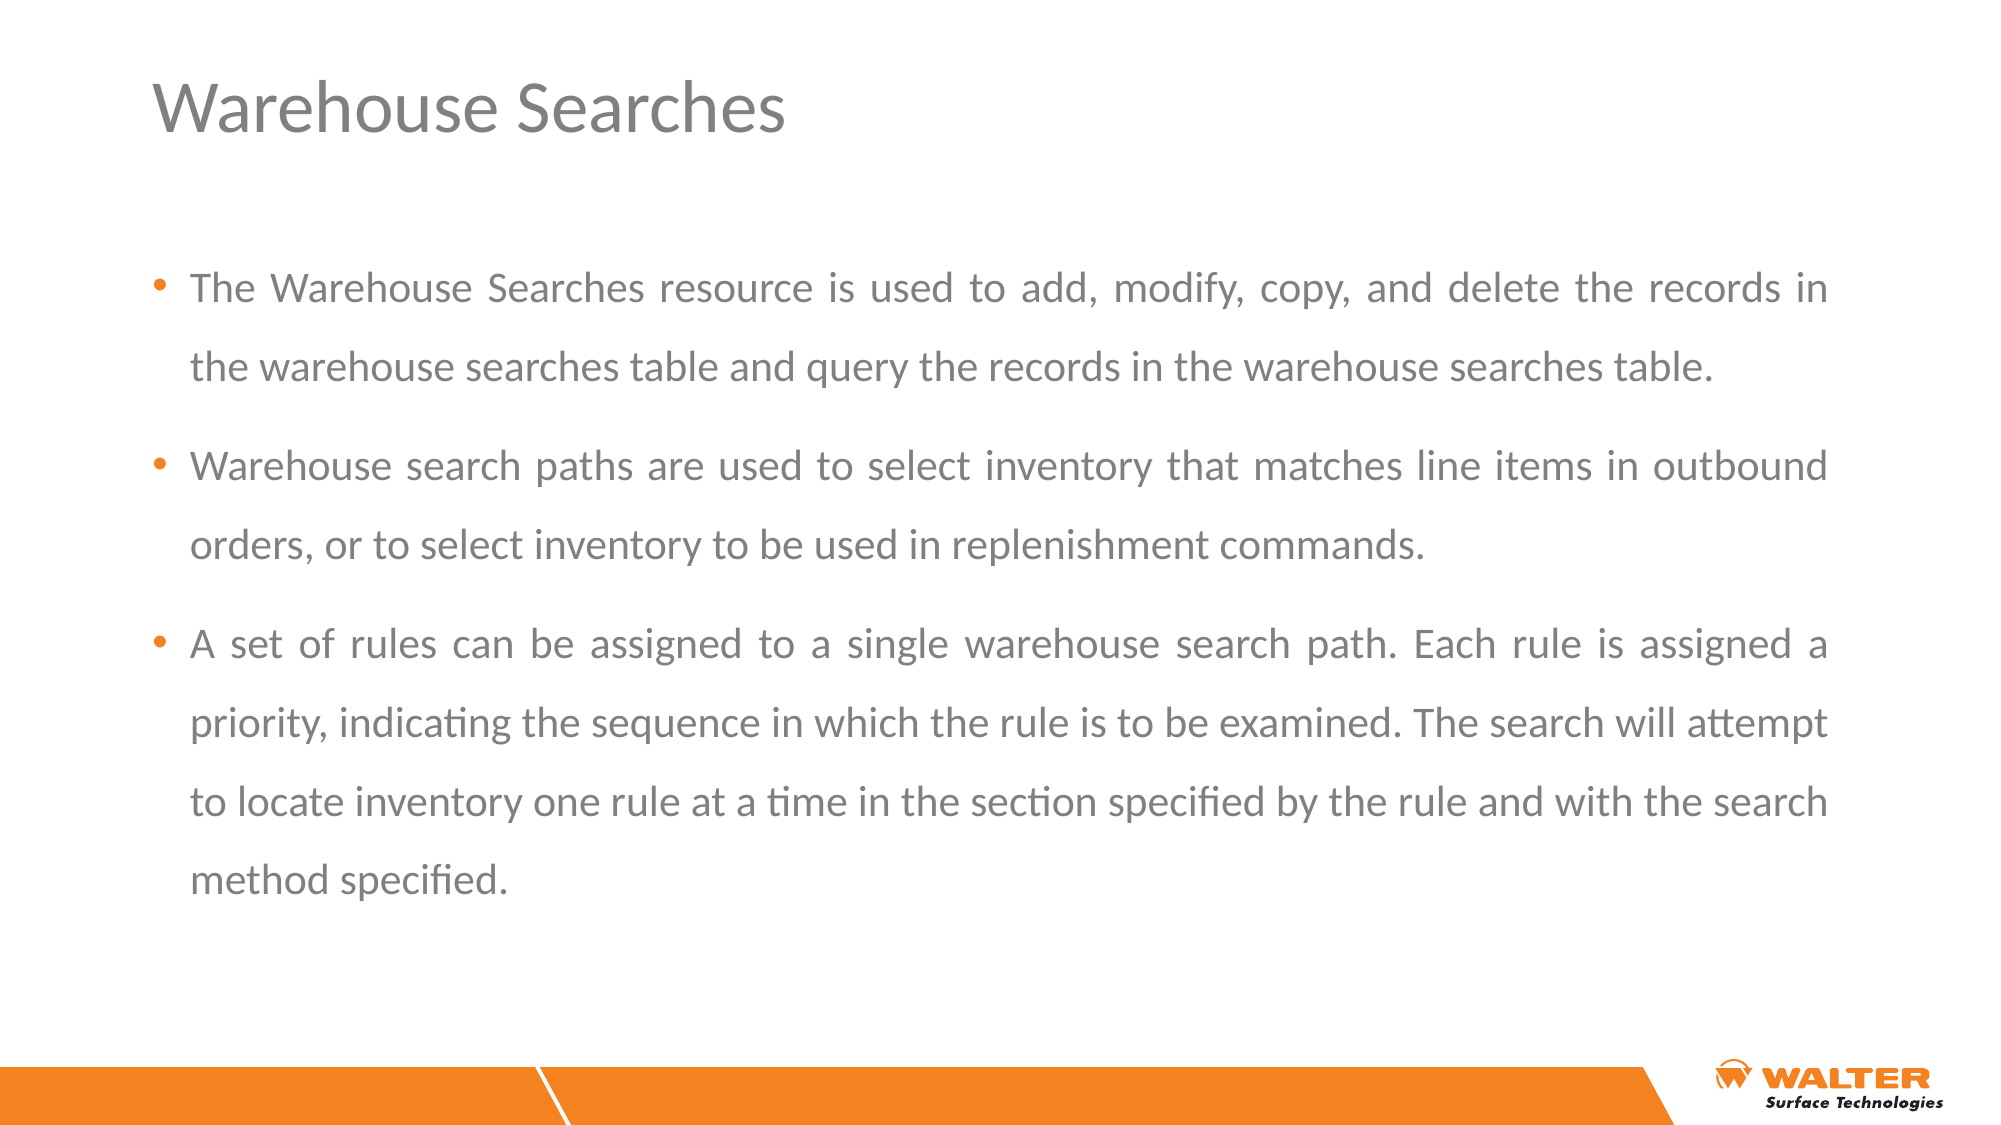

# Warehouse Searches
The Warehouse Searches resource is used to add, modify, copy, and delete the records in the warehouse searches table and query the records in the warehouse searches table.
Warehouse search paths are used to select inventory that matches line items in outbound orders, or to select inventory to be used in replenishment commands.
A set of rules can be assigned to a single warehouse search path. Each rule is assigned a priority, indicating the sequence in which the rule is to be examined. The search will attempt to locate inventory one rule at a time in the section specified by the rule and with the search method specified.